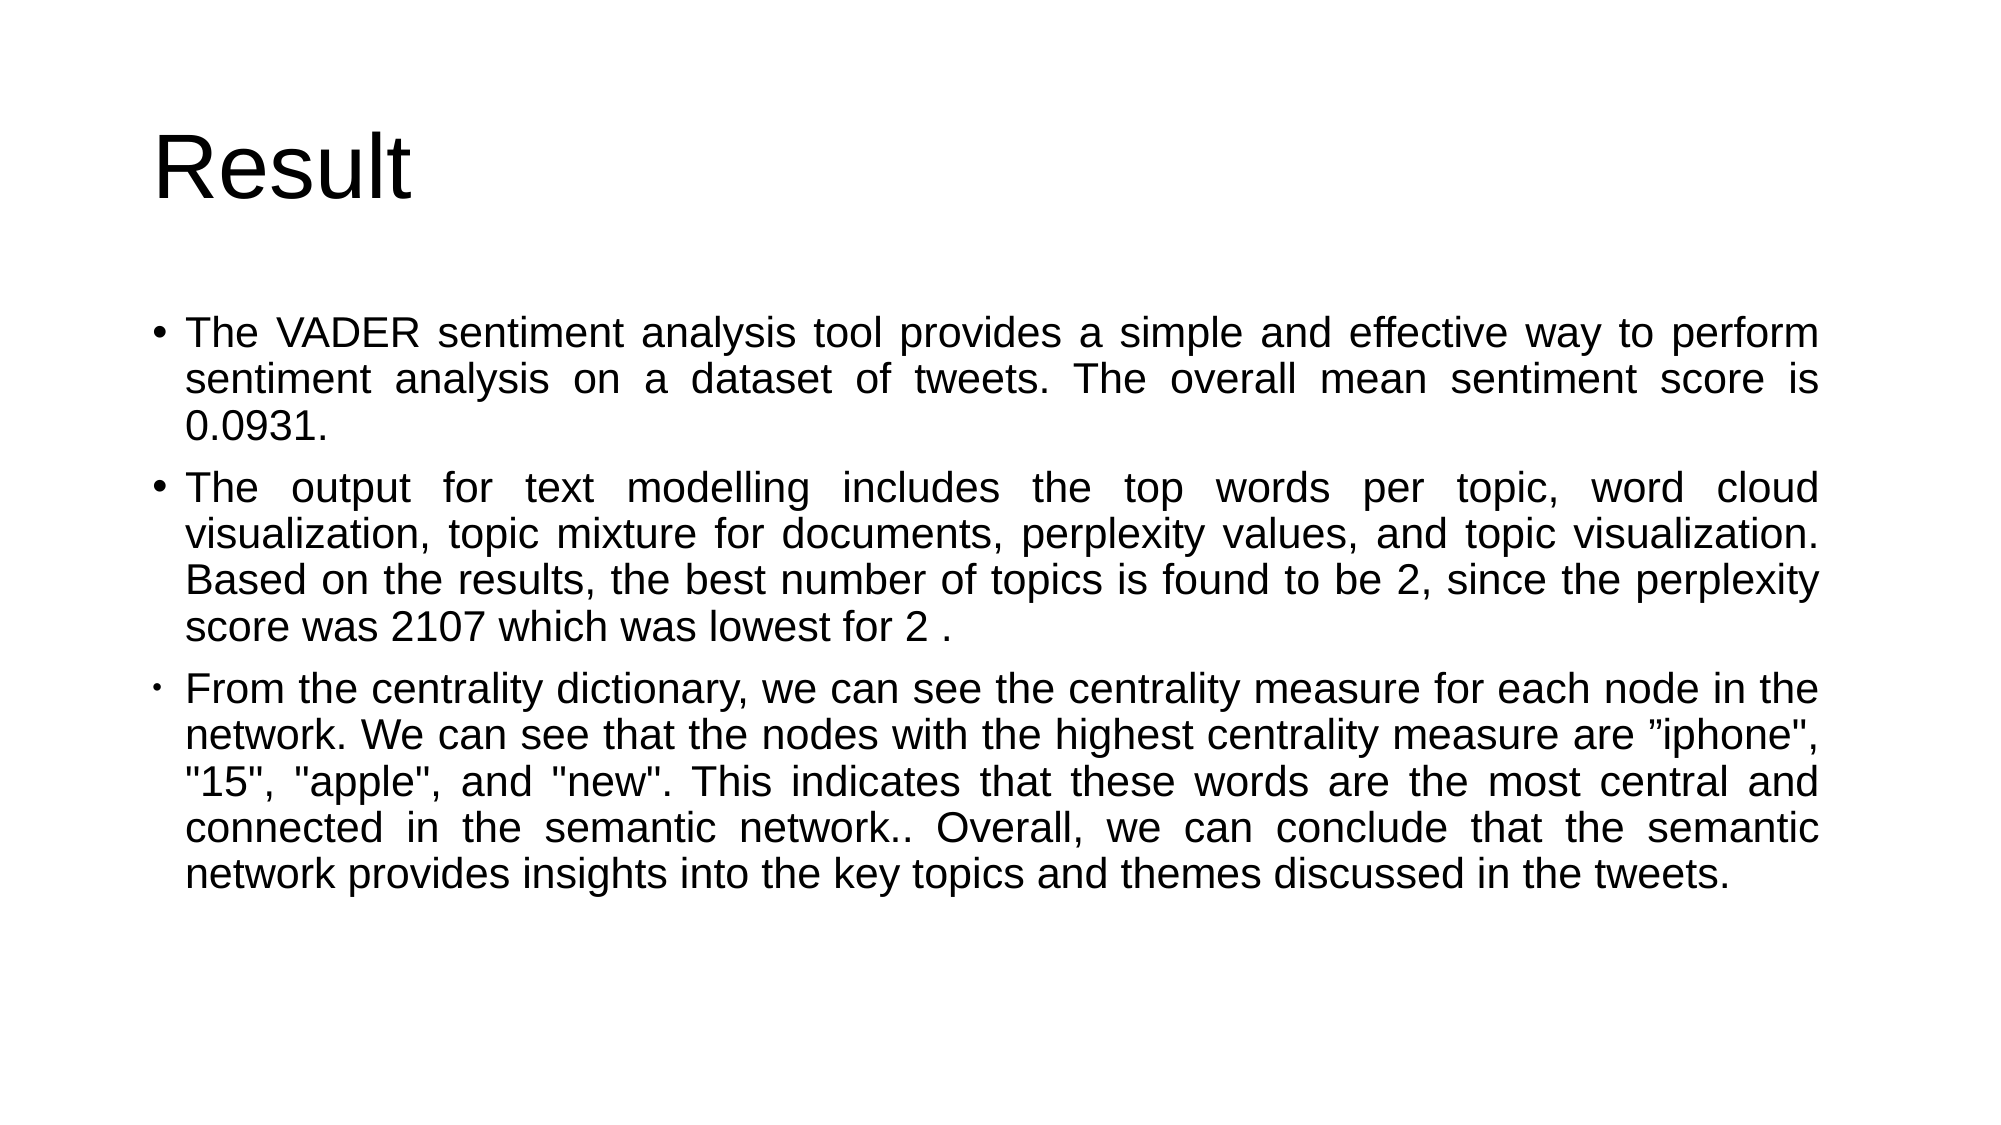

# Result

The VADER sentiment analysis tool provides a simple and effective way to perform sentiment analysis on a dataset of tweets. The overall mean sentiment score is 0.0931.
The output for text modelling includes the top words per topic, word cloud visualization, topic mixture for documents, perplexity values, and topic visualization. Based on the results, the best number of topics is found to be 2, since the perplexity score was 2107 which was lowest for 2 .
From the centrality dictionary, we can see the centrality measure for each node in the network. We can see that the nodes with the highest centrality measure are ”iphone", "15", "apple", and "new". This indicates that these words are the most central and connected in the semantic network.. Overall, we can conclude that the semantic network provides insights into the key topics and themes discussed in the tweets.